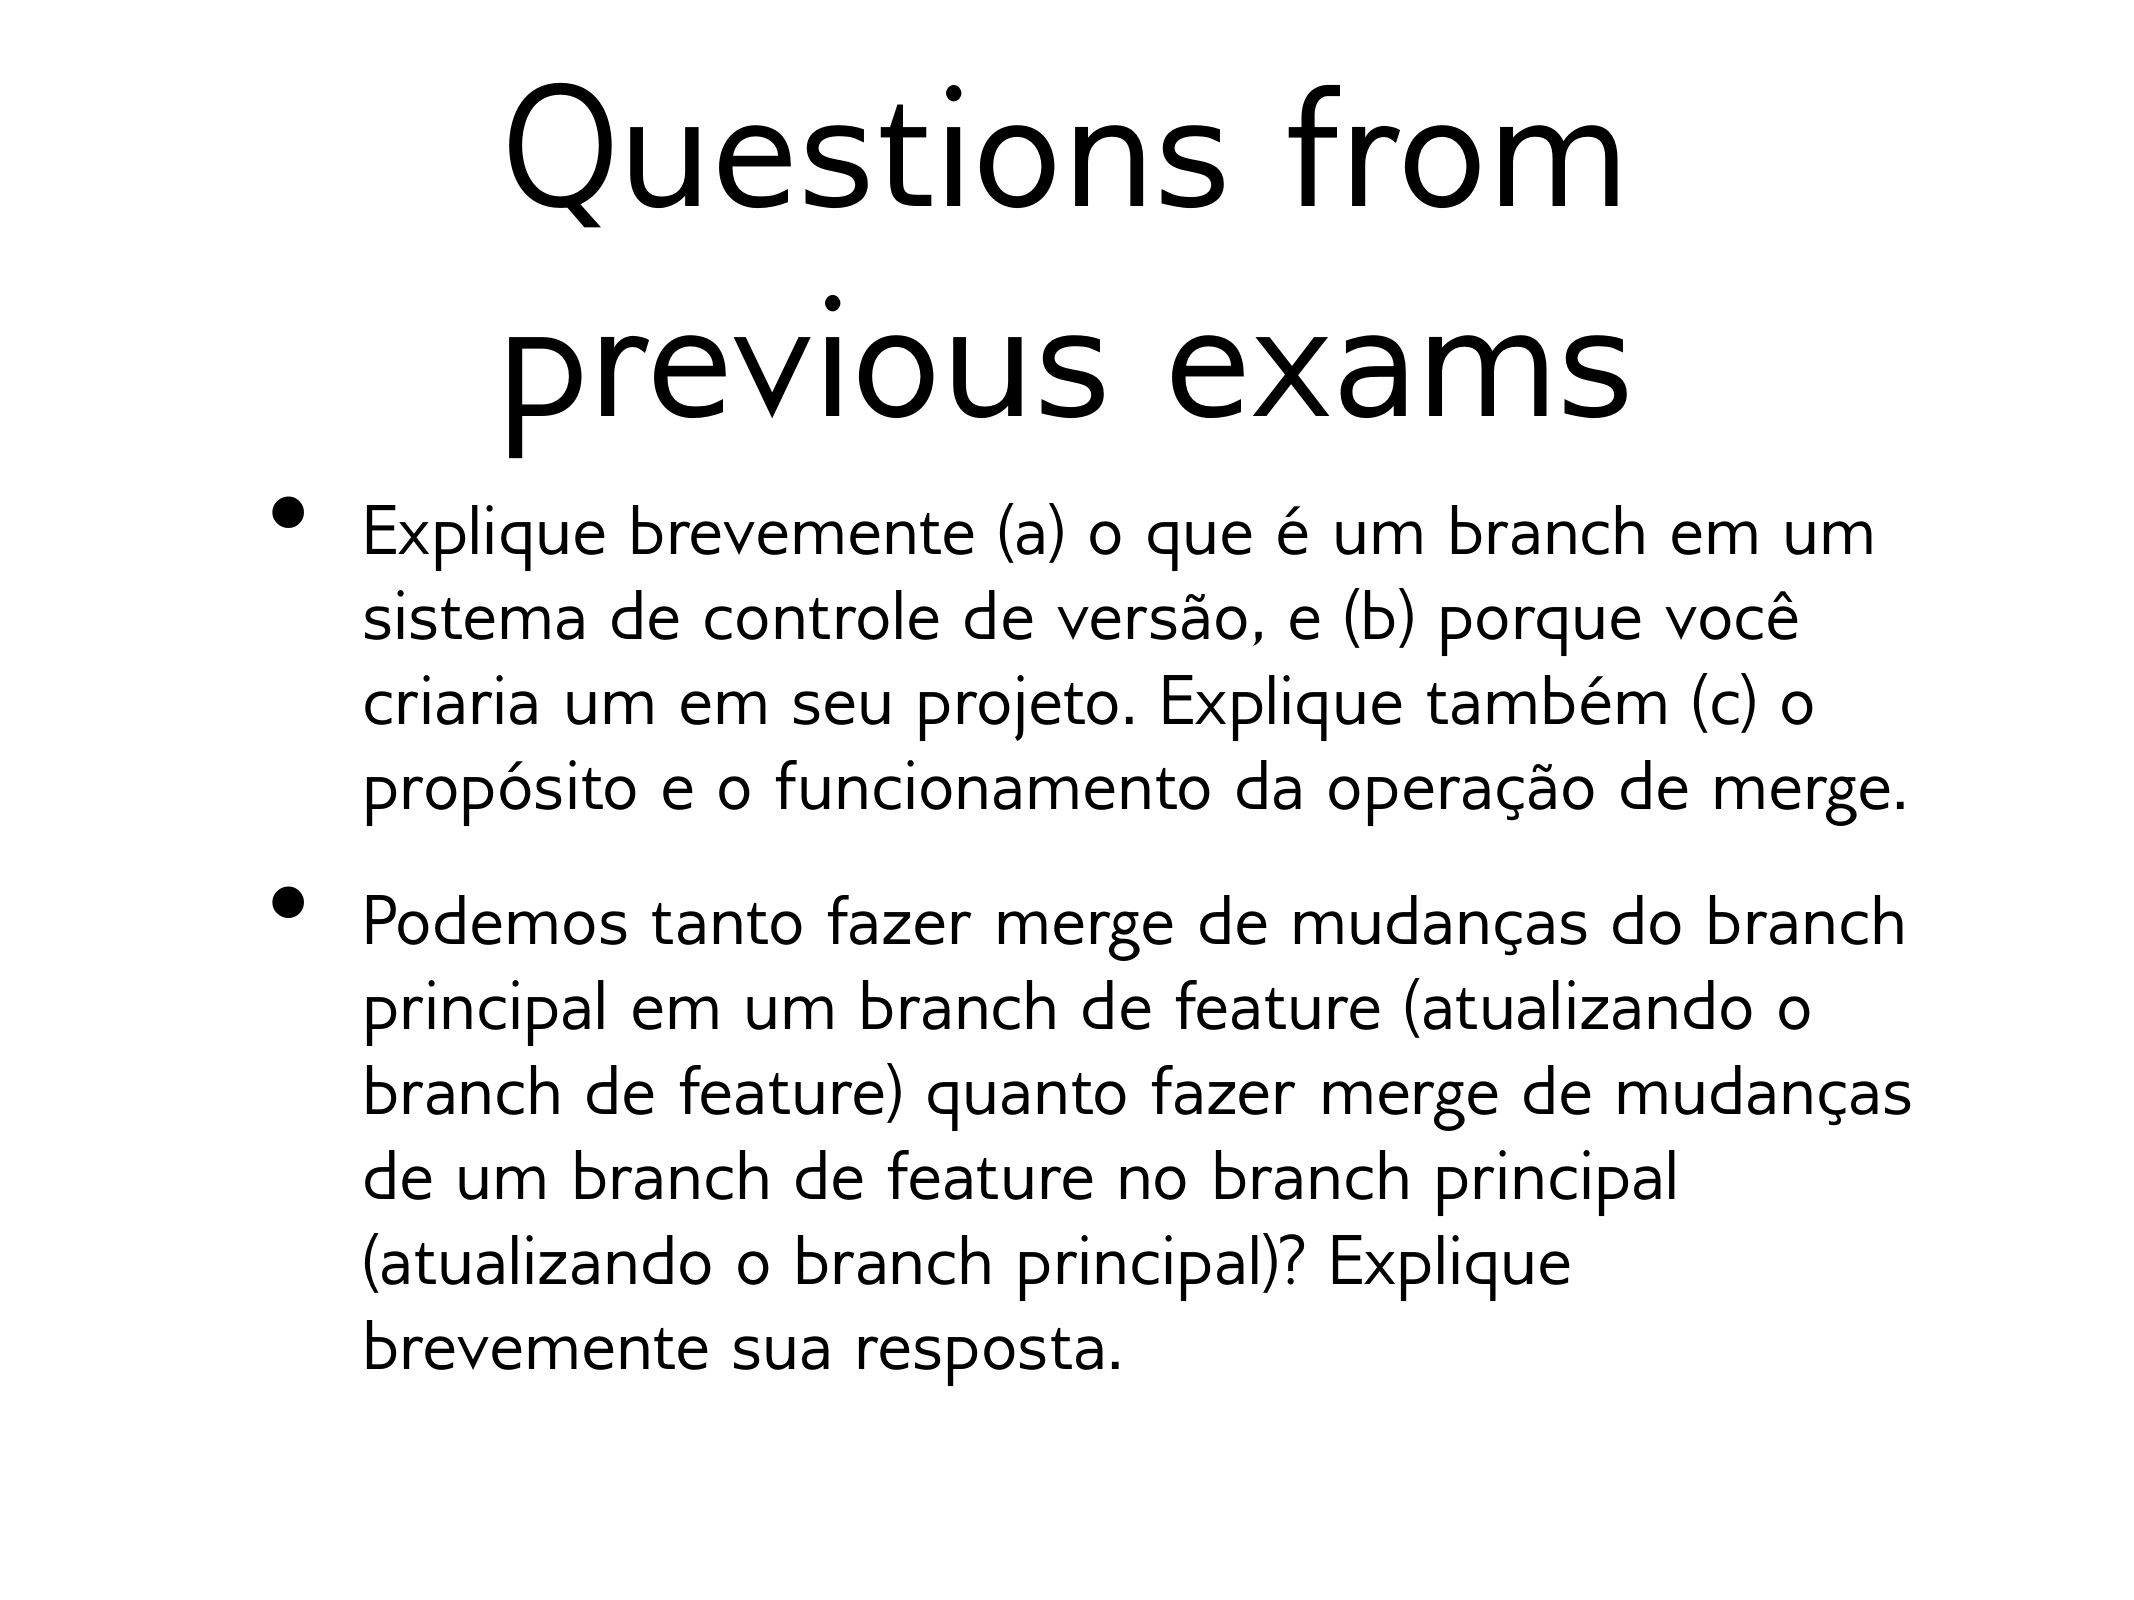

# Questions from previous exams

Explique brevemente (a) o que é um branch em um sistema de controle de versão, e (b) porque você criaria um em seu projeto. Explique também (c) o propósito e o funcionamento da operação de merge.
Podemos tanto fazer merge de mudanças do branch principal em um branch de feature (atualizando o branch de feature) quanto fazer merge de mudanças de um branch de feature no branch principal (atualizando o branch principal)? Explique brevemente sua resposta.